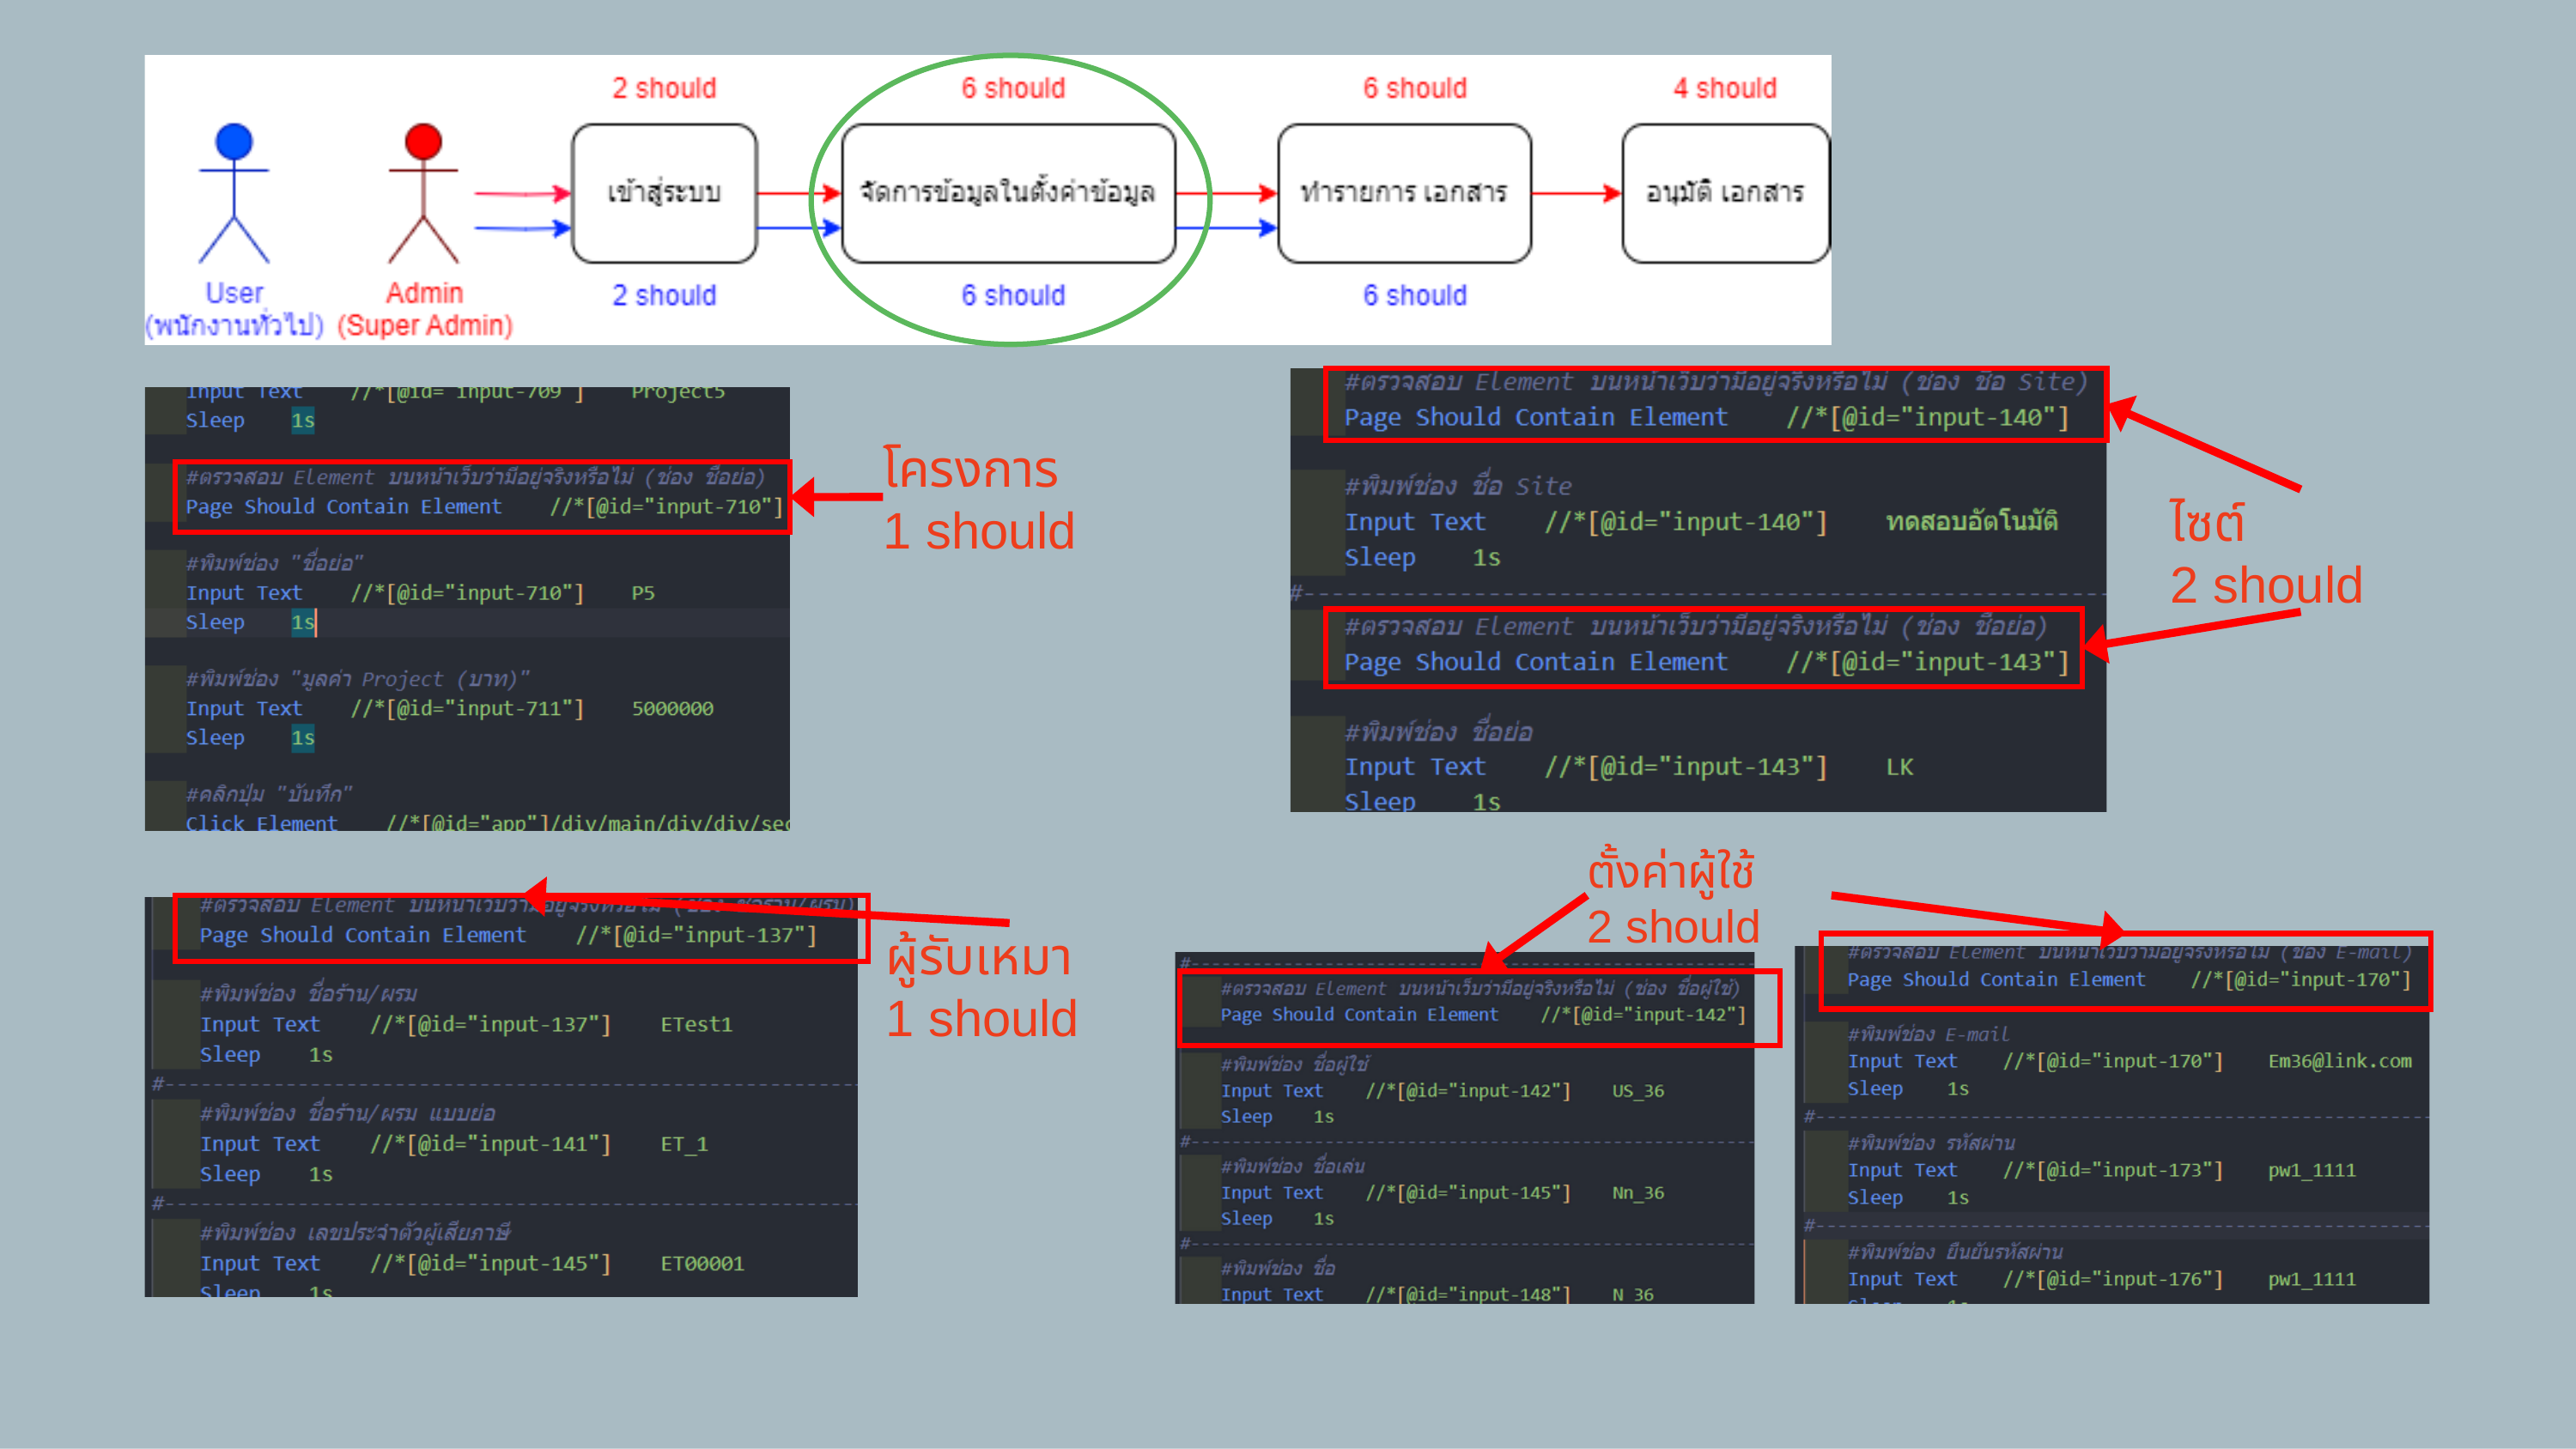

โครงการ
1 should

ไซต์
2 should

ตั้งค่าผู้ใช้
2 should

ผู้รับเหมา
1 should